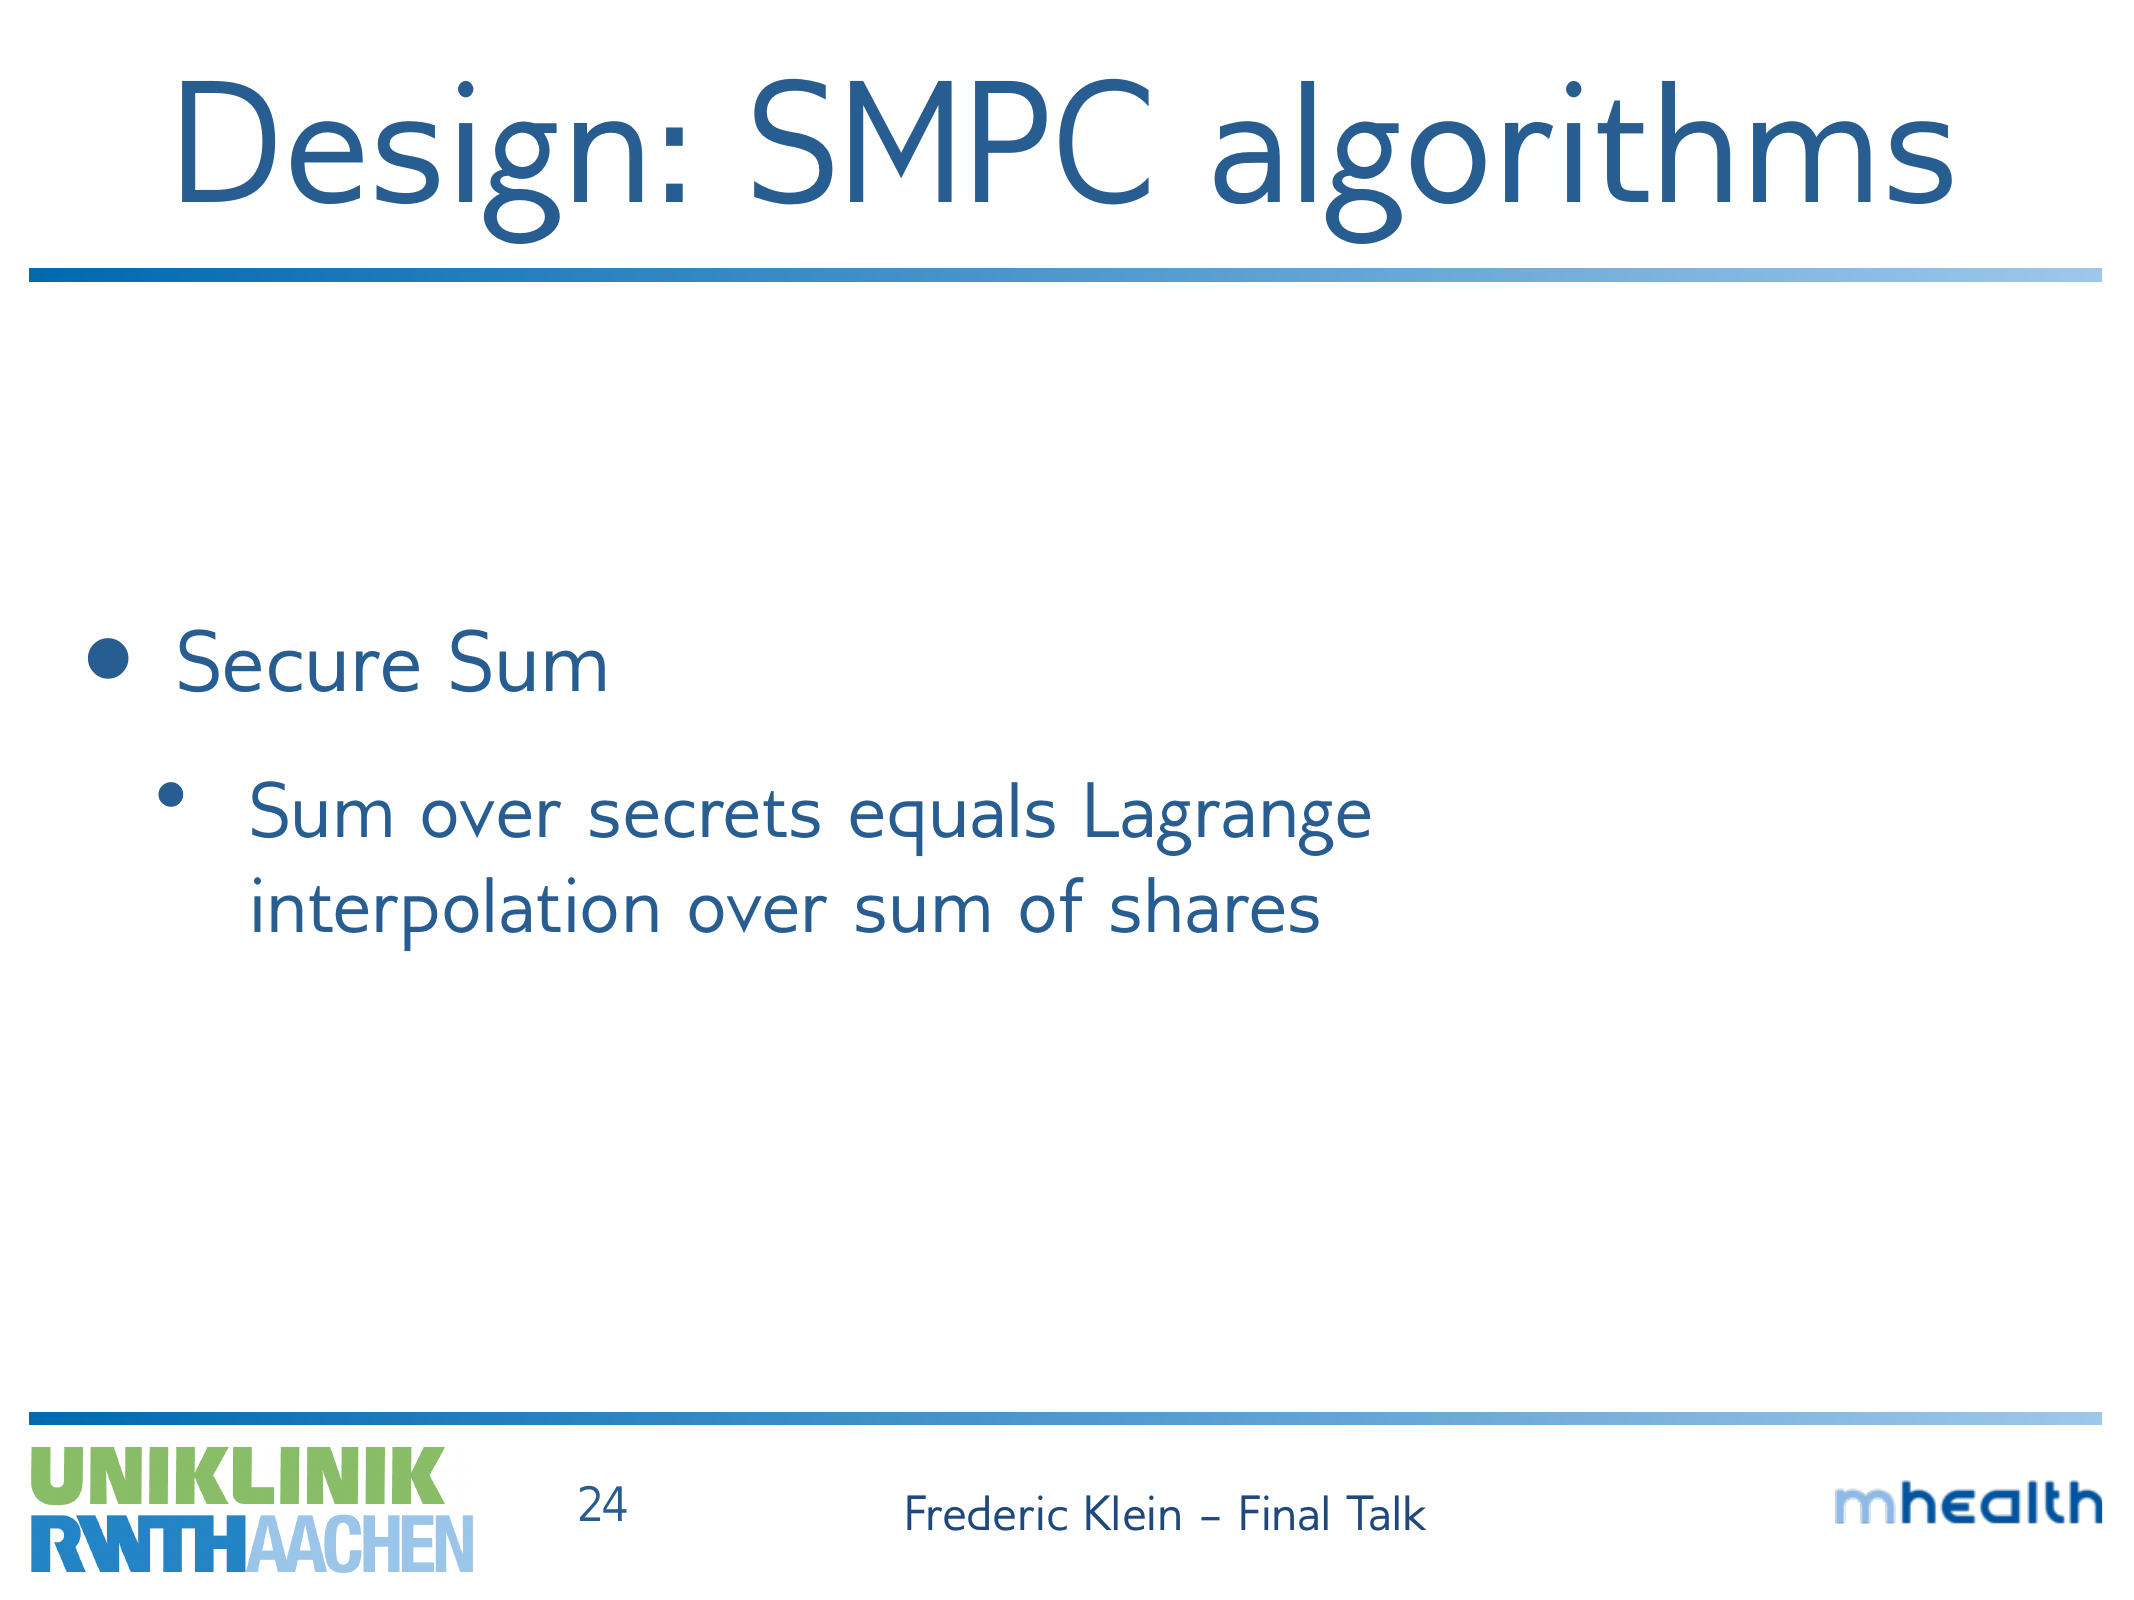

# Design: SMPC algorithms
Secure Sum
Sum over secrets equals Lagrange
interpolation over sum of shares

Frederic Klein – Final Talk
24